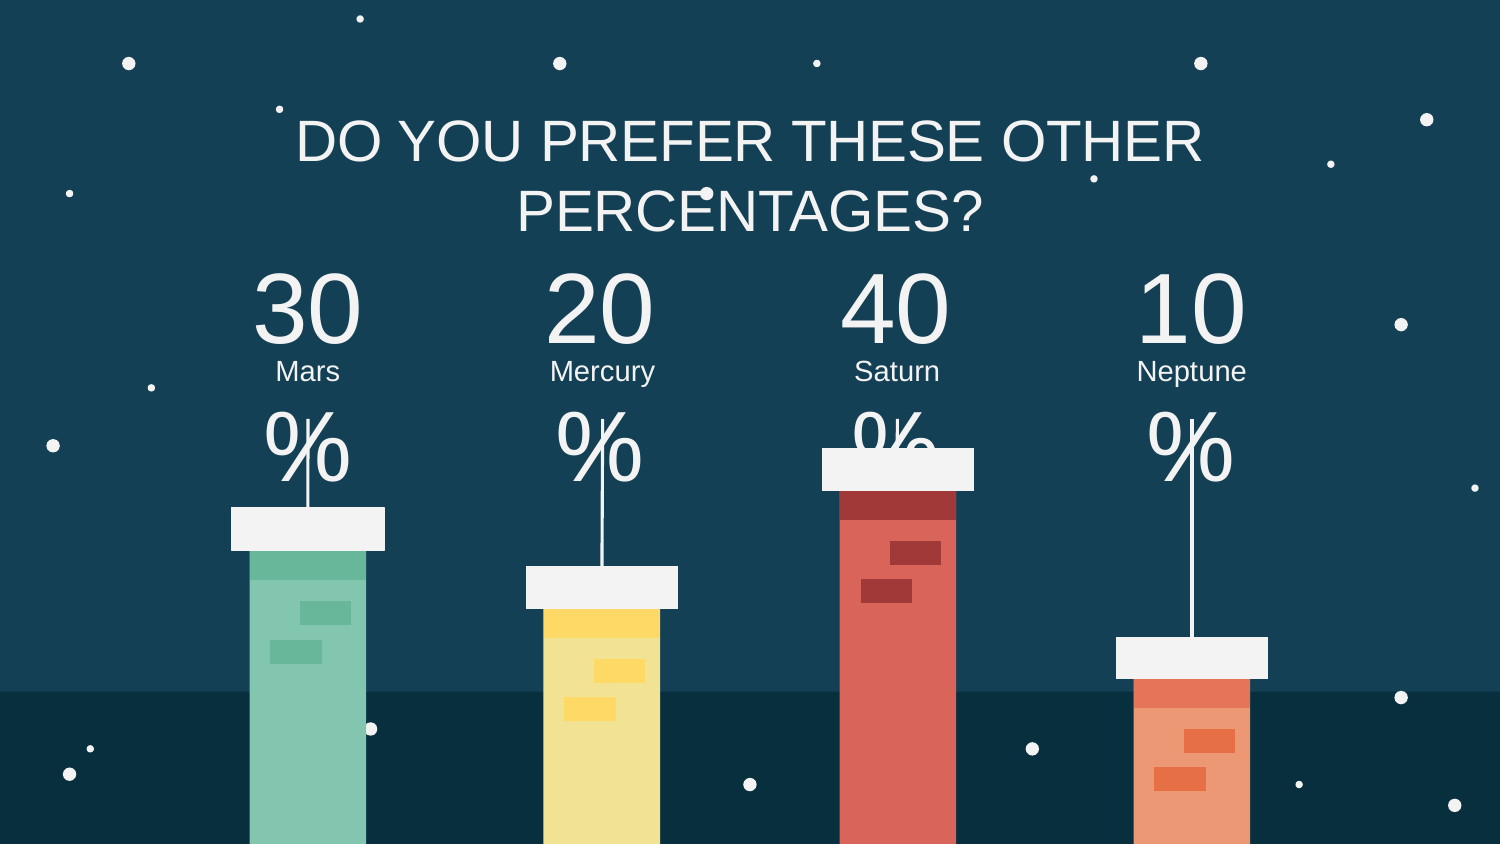

# DO YOU PREFER THESE OTHER PERCENTAGES?
30%
20%
40%
10%
Mars
Mercury
Saturn
Neptune